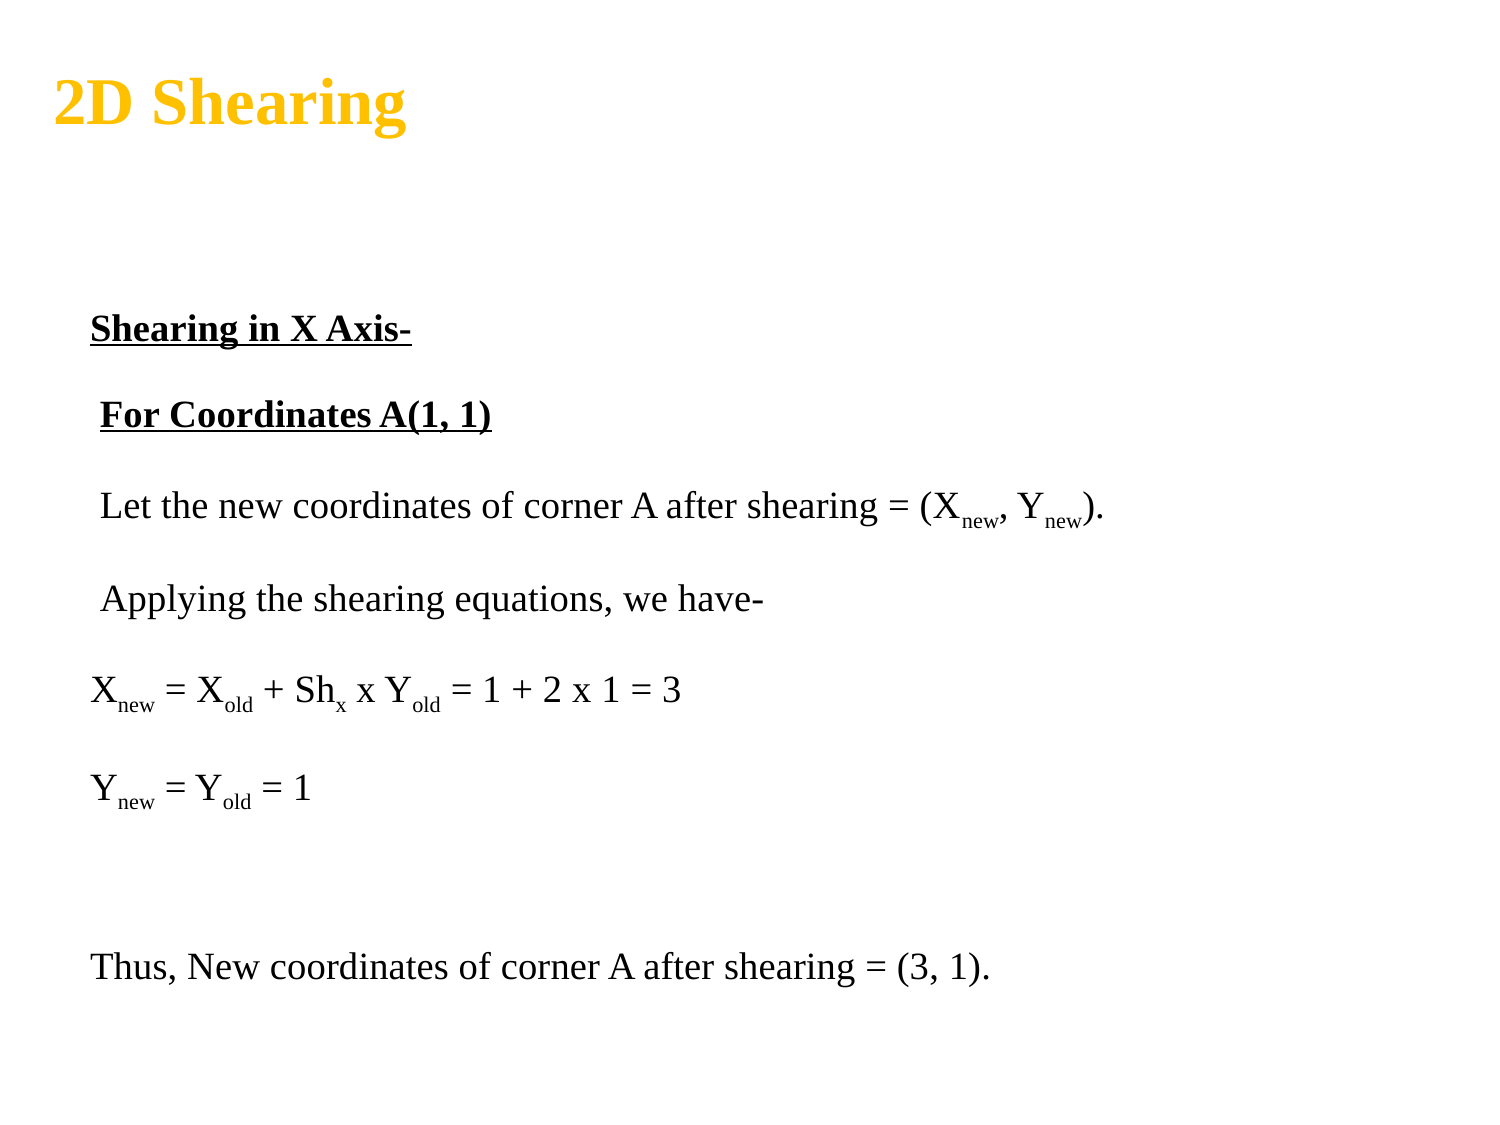

2D Shearing

Shearing in X Axis-
 For Coordinates A(1, 1)
 Let the new coordinates of corner A after shearing = (Xnew, Ynew).
 Applying the shearing equations, we have-
Xnew = Xold + Shx x Yold = 1 + 2 x 1 = 3
Ynew = Yold = 1

Thus, New coordinates of corner A after shearing = (3, 1).